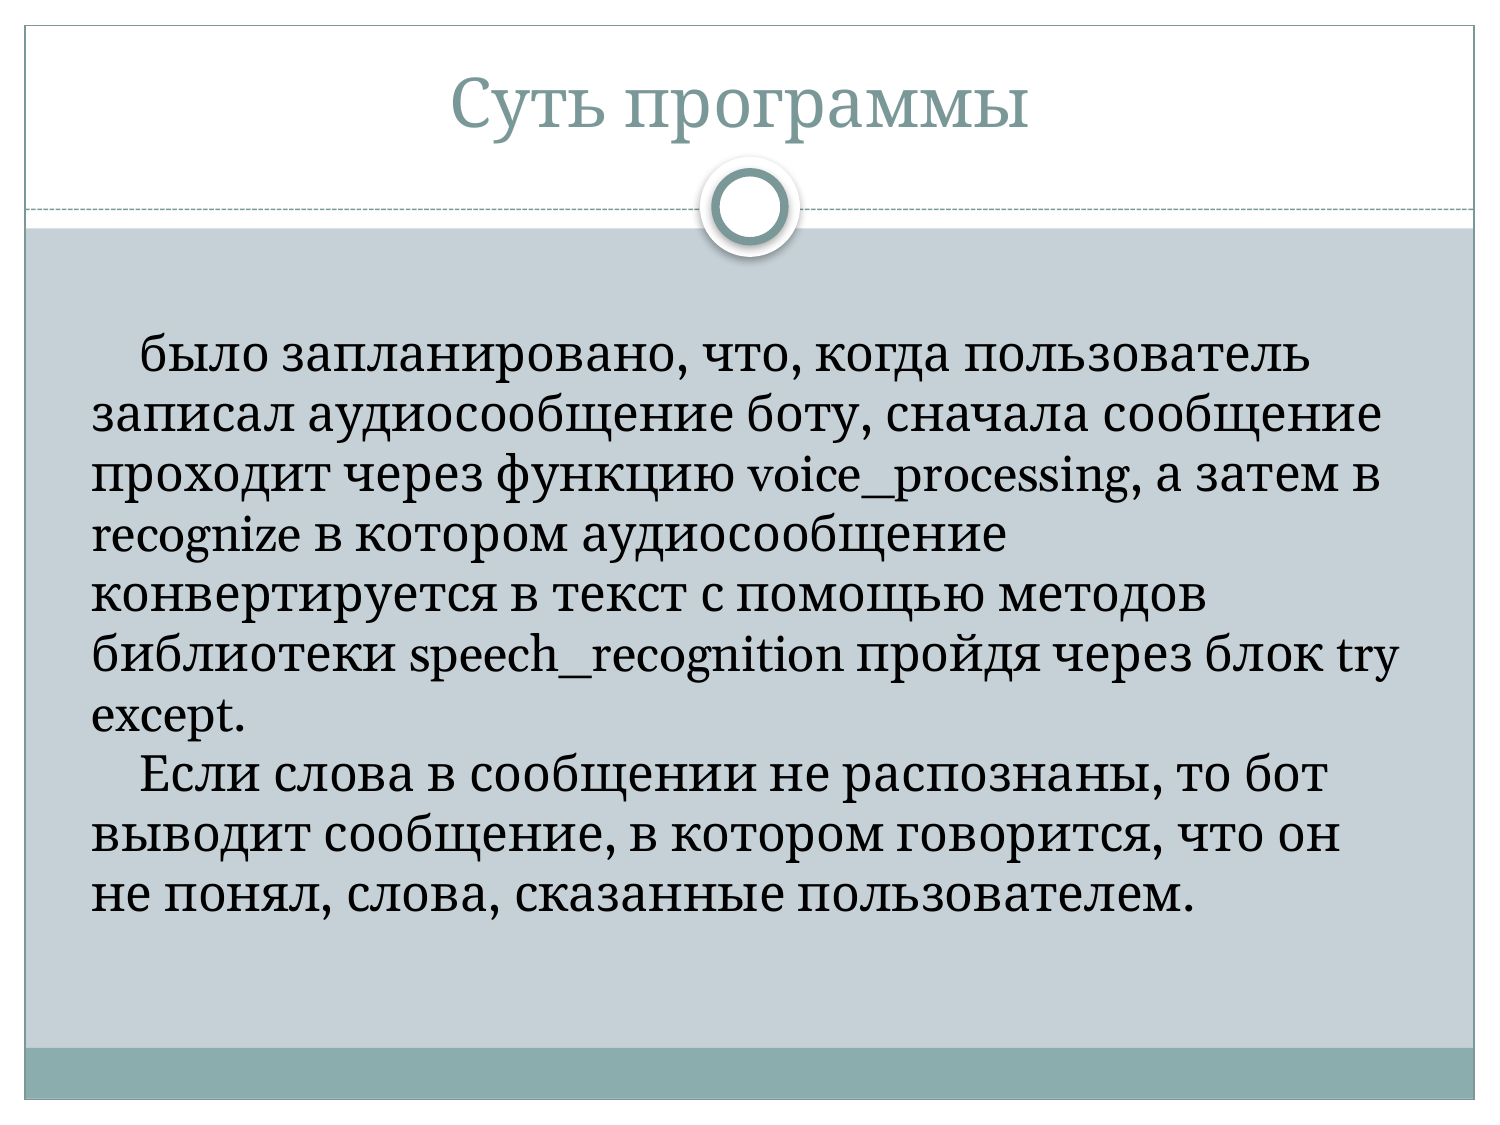

# Суть программы
    было запланировано, что, когда пользователь записал аудиосообщение боту, сначала сообщение проходит через функцию voice_processing, а затем в recognize в котором аудиосообщение конвертируется в текст с помощью методов библиотеки speech_recognition пройдя через блок try except.
    Если слова в сообщении не распознаны, то бот выводит сообщение, в котором говорится, что он не понял, слова, сказанные пользователем.